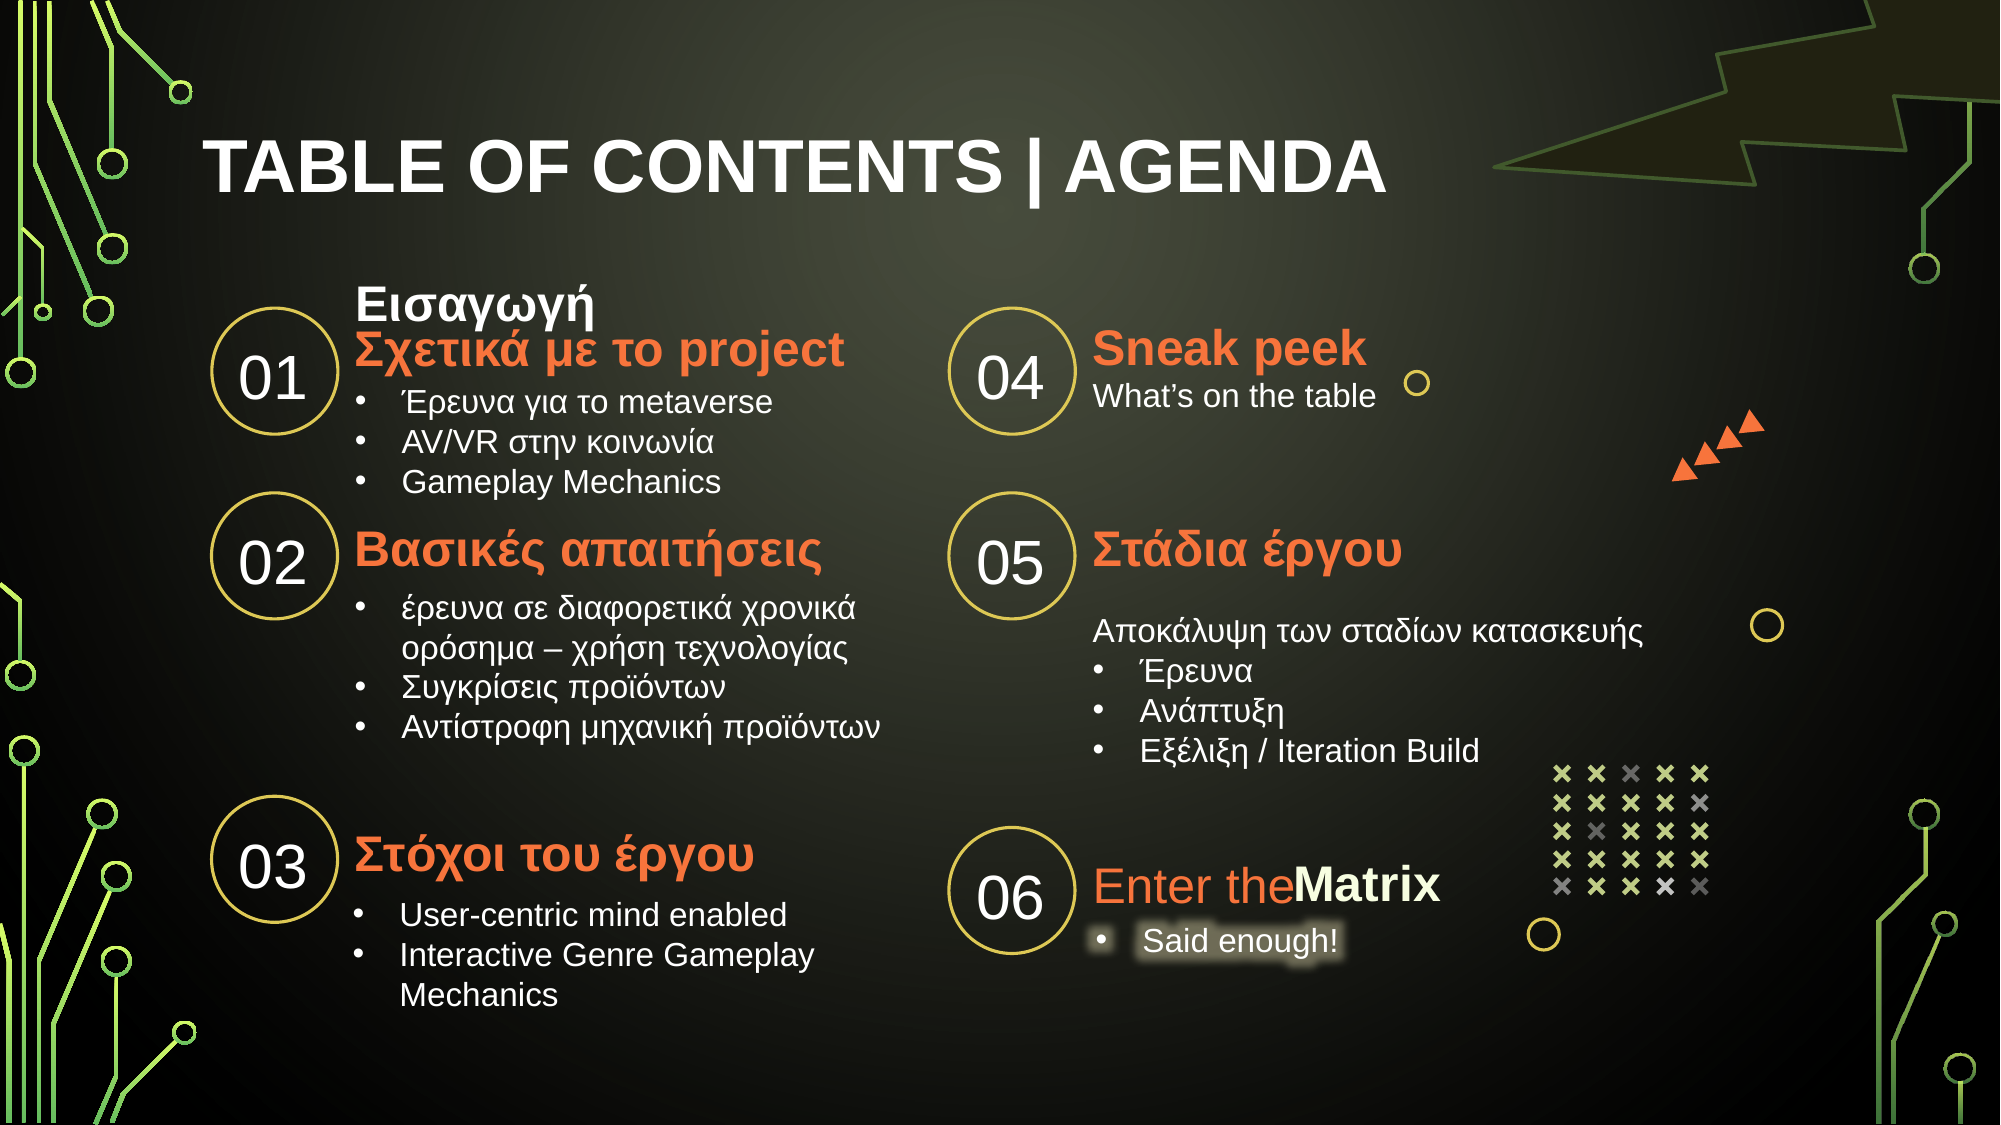

# Table of contents | Agenda
Εισαγωγή
01

04

Sneak peek
Σχετικά με το project
What’s on the table

Έρευνα για το metaverse
AV/VR στην κοινωνία
Gameplay Mechanics

02

05

Βασικές απαιτήσεις
Στάδια έργου
έρευνα σε διαφορετικά χρονικά ορόσημα – χρήση τεχνολογίας
Συγκρίσεις προϊόντων
Αντίστροφη μηχανική προϊόντων
Αποκάλυψη των σταδίων κατασκευής
Έρευνα
Ανάπτυξη
Εξέλιξη / Iteration Build

03

Στόχοι του έργου
06

Matrix
Enter the
Said enough!
User-centric mind enabled
Interactive Genre Gameplay Mechanics